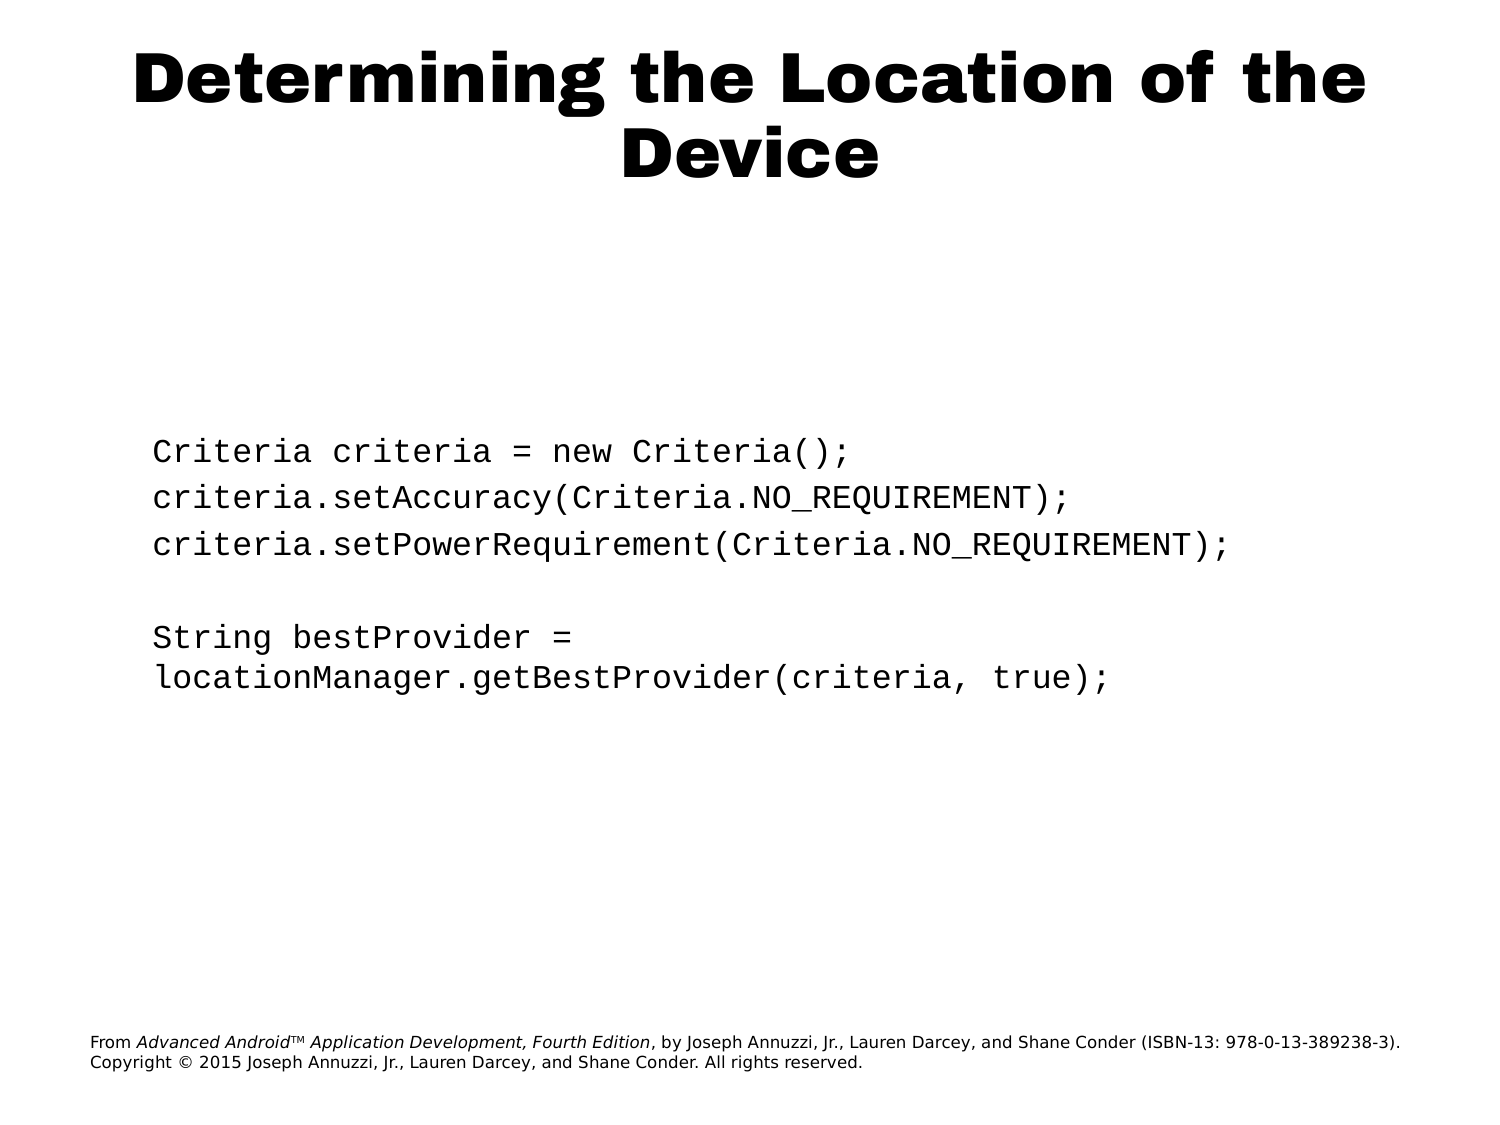

# Determining the Location of the Device

Criteria criteria = new Criteria();
criteria.setAccuracy(Criteria.NO_REQUIREMENT);
criteria.setPowerRequirement(Criteria.NO_REQUIREMENT);

String bestProvider = locationManager.getBestProvider(criteria, true);
From Advanced AndroidTM Application Development, Fourth Edition, by Joseph Annuzzi, Jr., Lauren Darcey, and Shane Conder (ISBN-13: 978-0-13-389238-3). Copyright © 2015 Joseph Annuzzi, Jr., Lauren Darcey, and Shane Conder. All rights reserved.